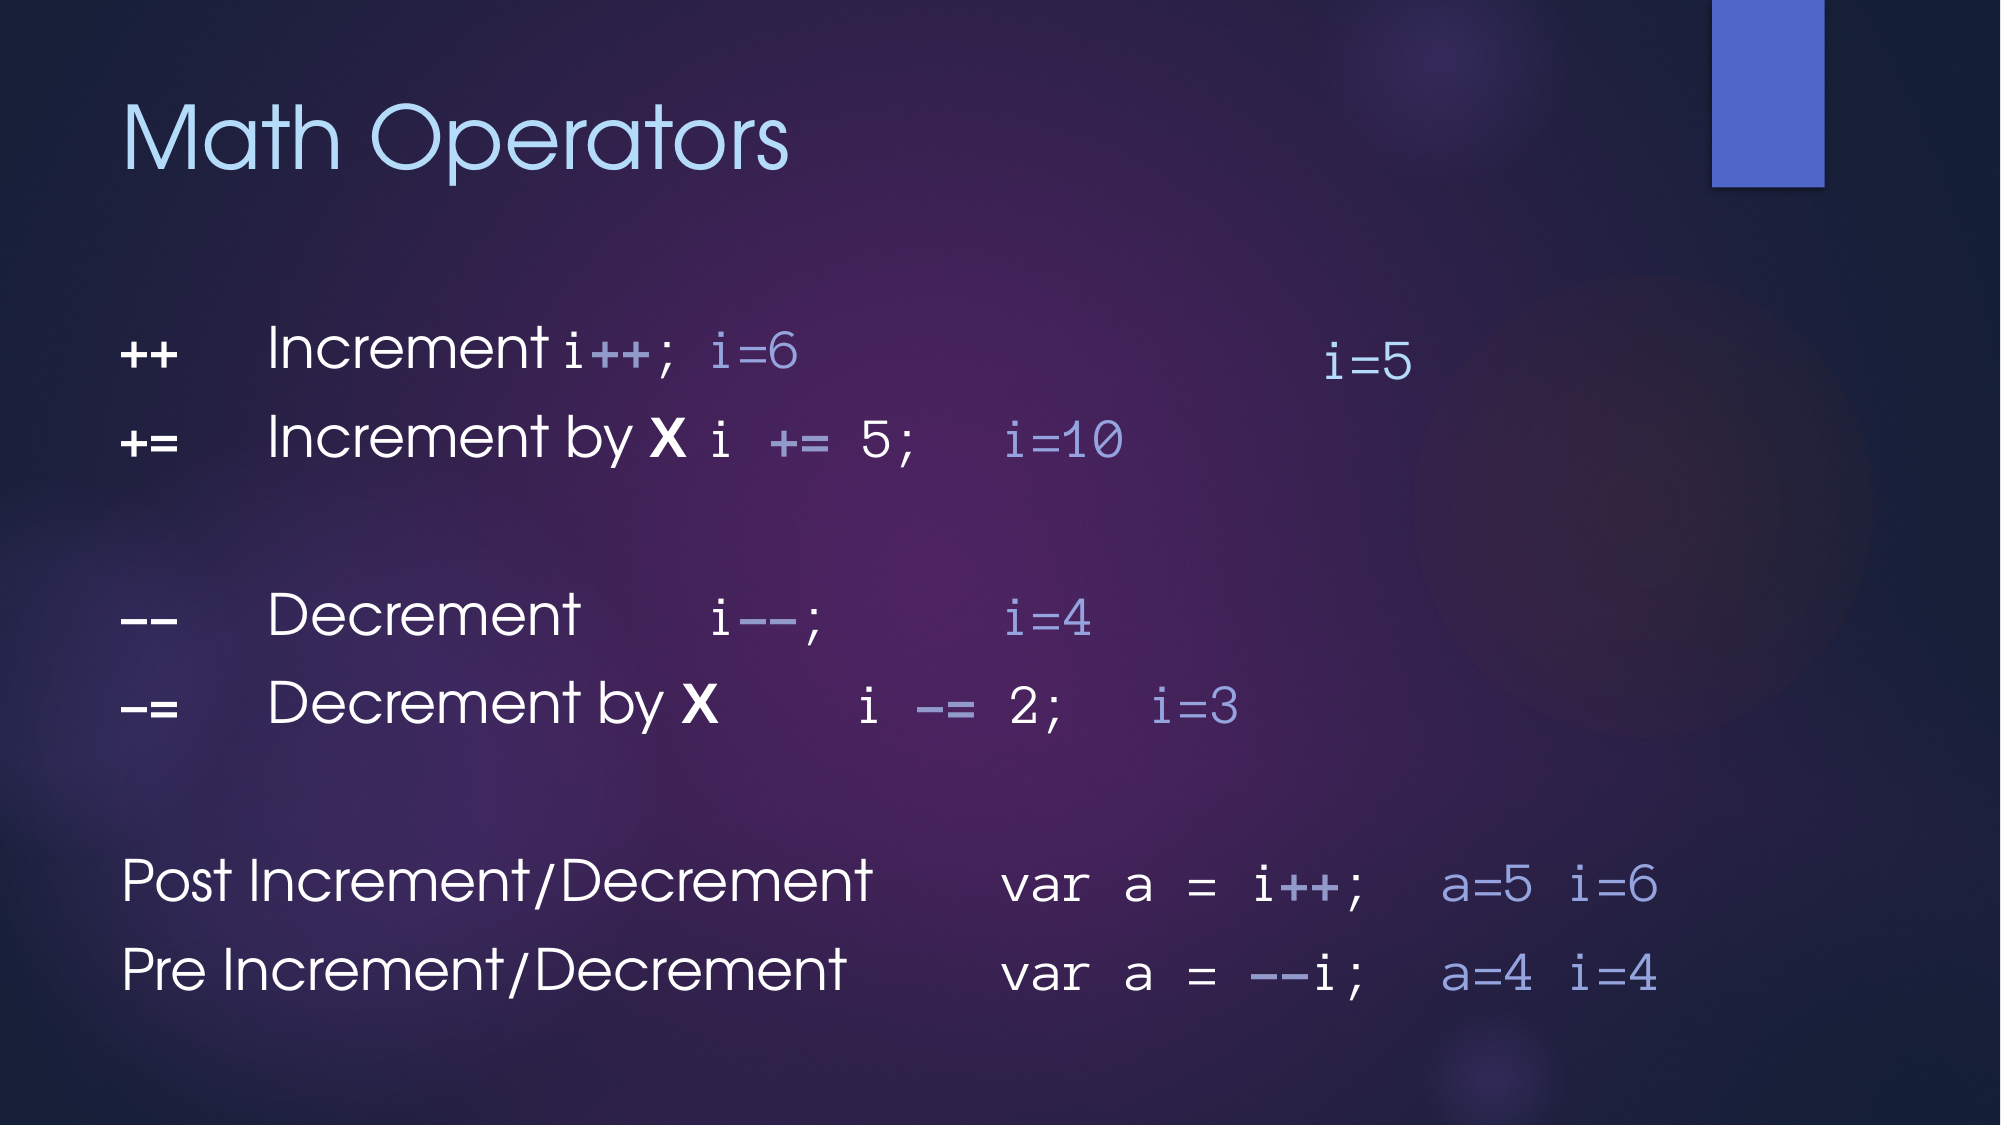

Math Operators
																			i=5
++		Increment				i++;									i=6
+=		Increment by X		i += 5;								i=10

--		Decrement			i--;									i=4
-=		Decrement by X	i -= 2;								i=3

Post Increment/Decrement		var a = i++;		a=5 i=6
Pre Increment/Decrement			var a = --i;		a=4 i=4